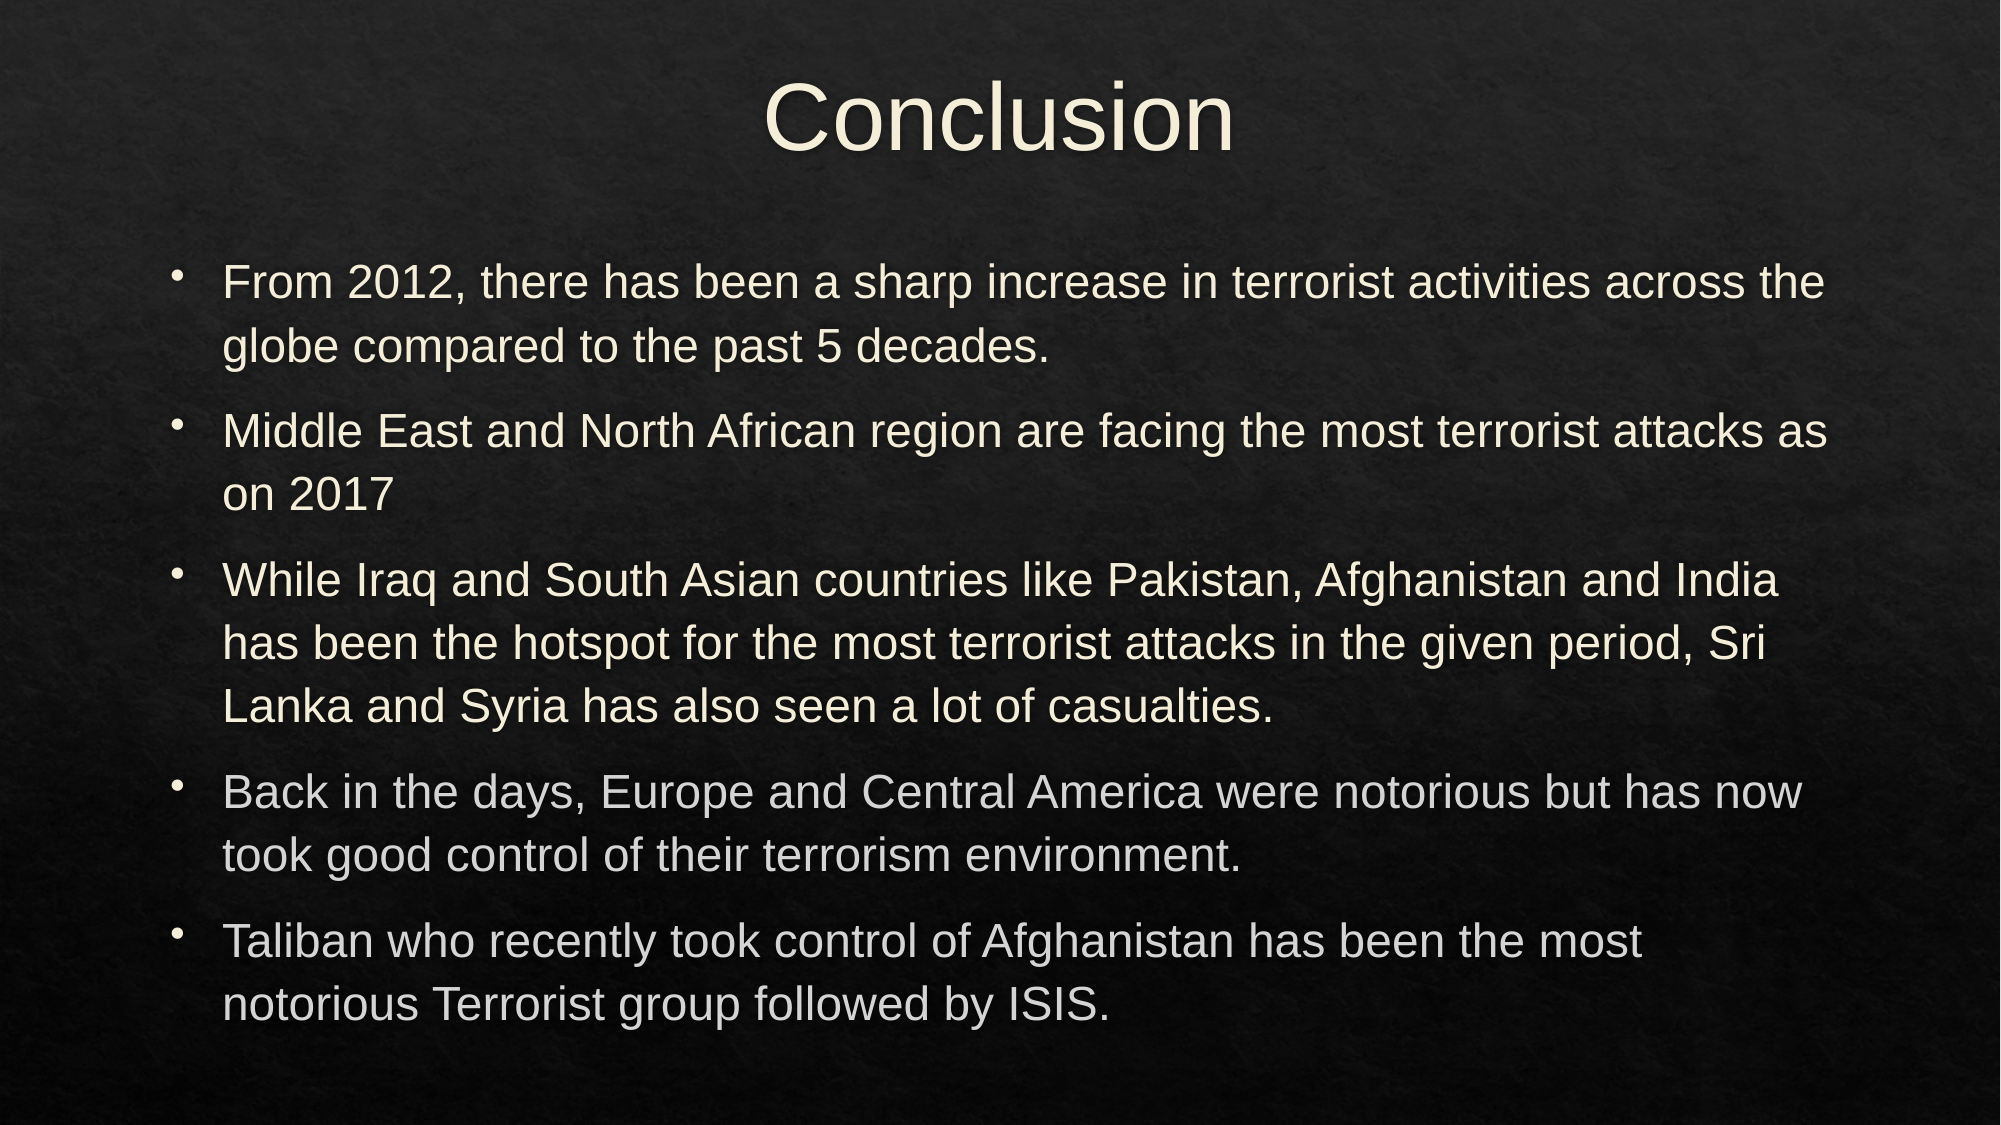

# Conclusion
From 2012, there has been a sharp increase in terrorist activities across the globe compared to the past 5 decades.
Middle East and North African region are facing the most terrorist attacks as on 2017
While Iraq and South Asian countries like Pakistan, Afghanistan and India has been the hotspot for the most terrorist attacks in the given period, Sri Lanka and Syria has also seen a lot of casualties.
Back in the days, Europe and Central America were notorious but has now took good control of their terrorism environment.
Taliban who recently took control of Afghanistan has been the most notorious Terrorist group followed by ISIS.